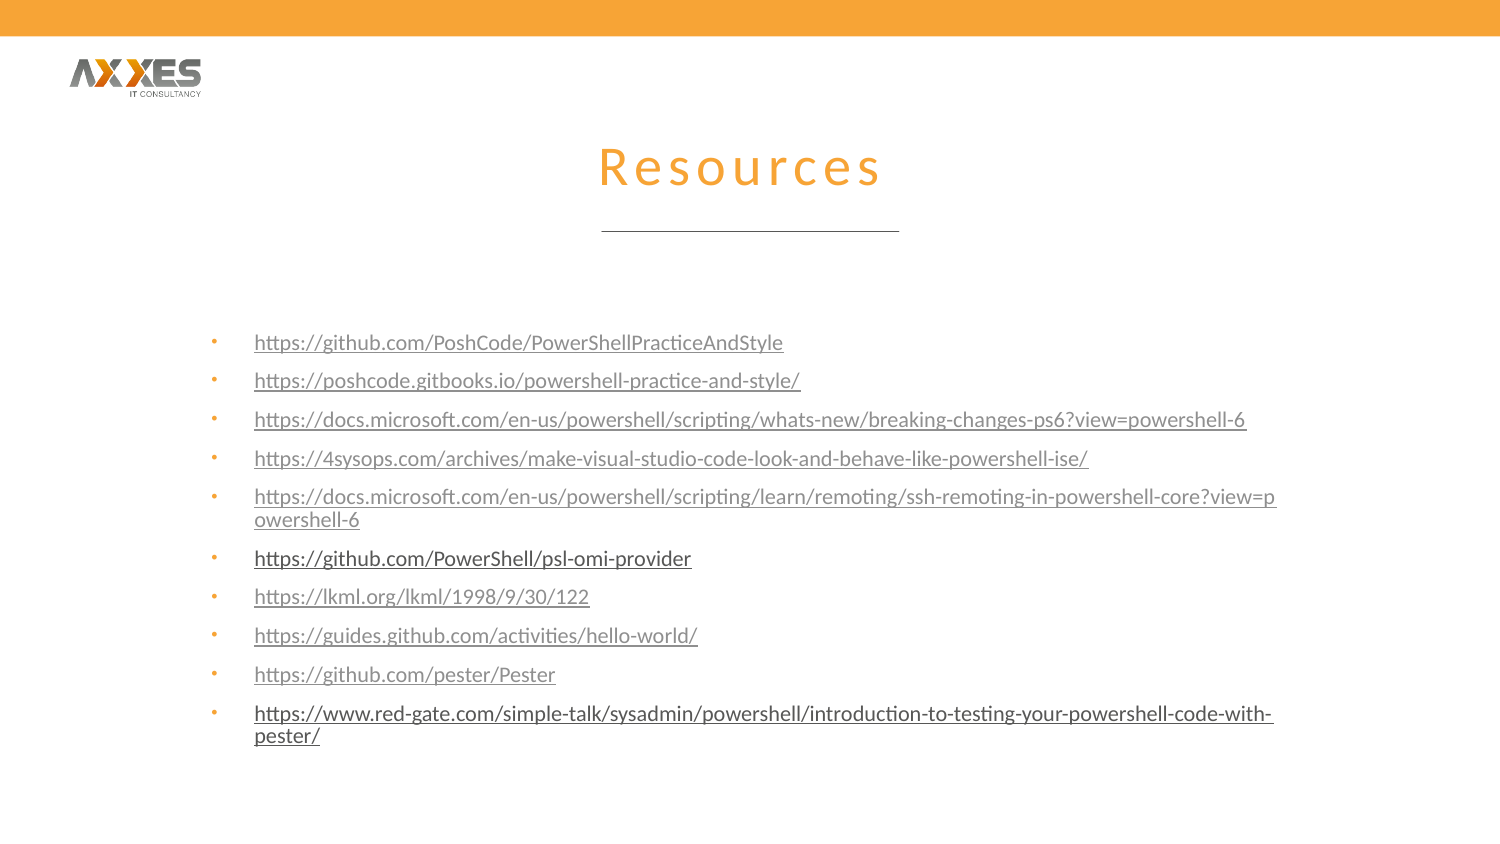

# Resources
https://github.com/PoshCode/PowerShellPracticeAndStyle
https://poshcode.gitbooks.io/powershell-practice-and-style/
https://docs.microsoft.com/en-us/powershell/scripting/whats-new/breaking-changes-ps6?view=powershell-6
https://4sysops.com/archives/make-visual-studio-code-look-and-behave-like-powershell-ise/
https://docs.microsoft.com/en-us/powershell/scripting/learn/remoting/ssh-remoting-in-powershell-core?view=powershell-6
https://github.com/PowerShell/psl-omi-provider
https://lkml.org/lkml/1998/9/30/122
https://guides.github.com/activities/hello-world/
https://github.com/pester/Pester
https://www.red-gate.com/simple-talk/sysadmin/powershell/introduction-to-testing-your-powershell-code-with-pester/